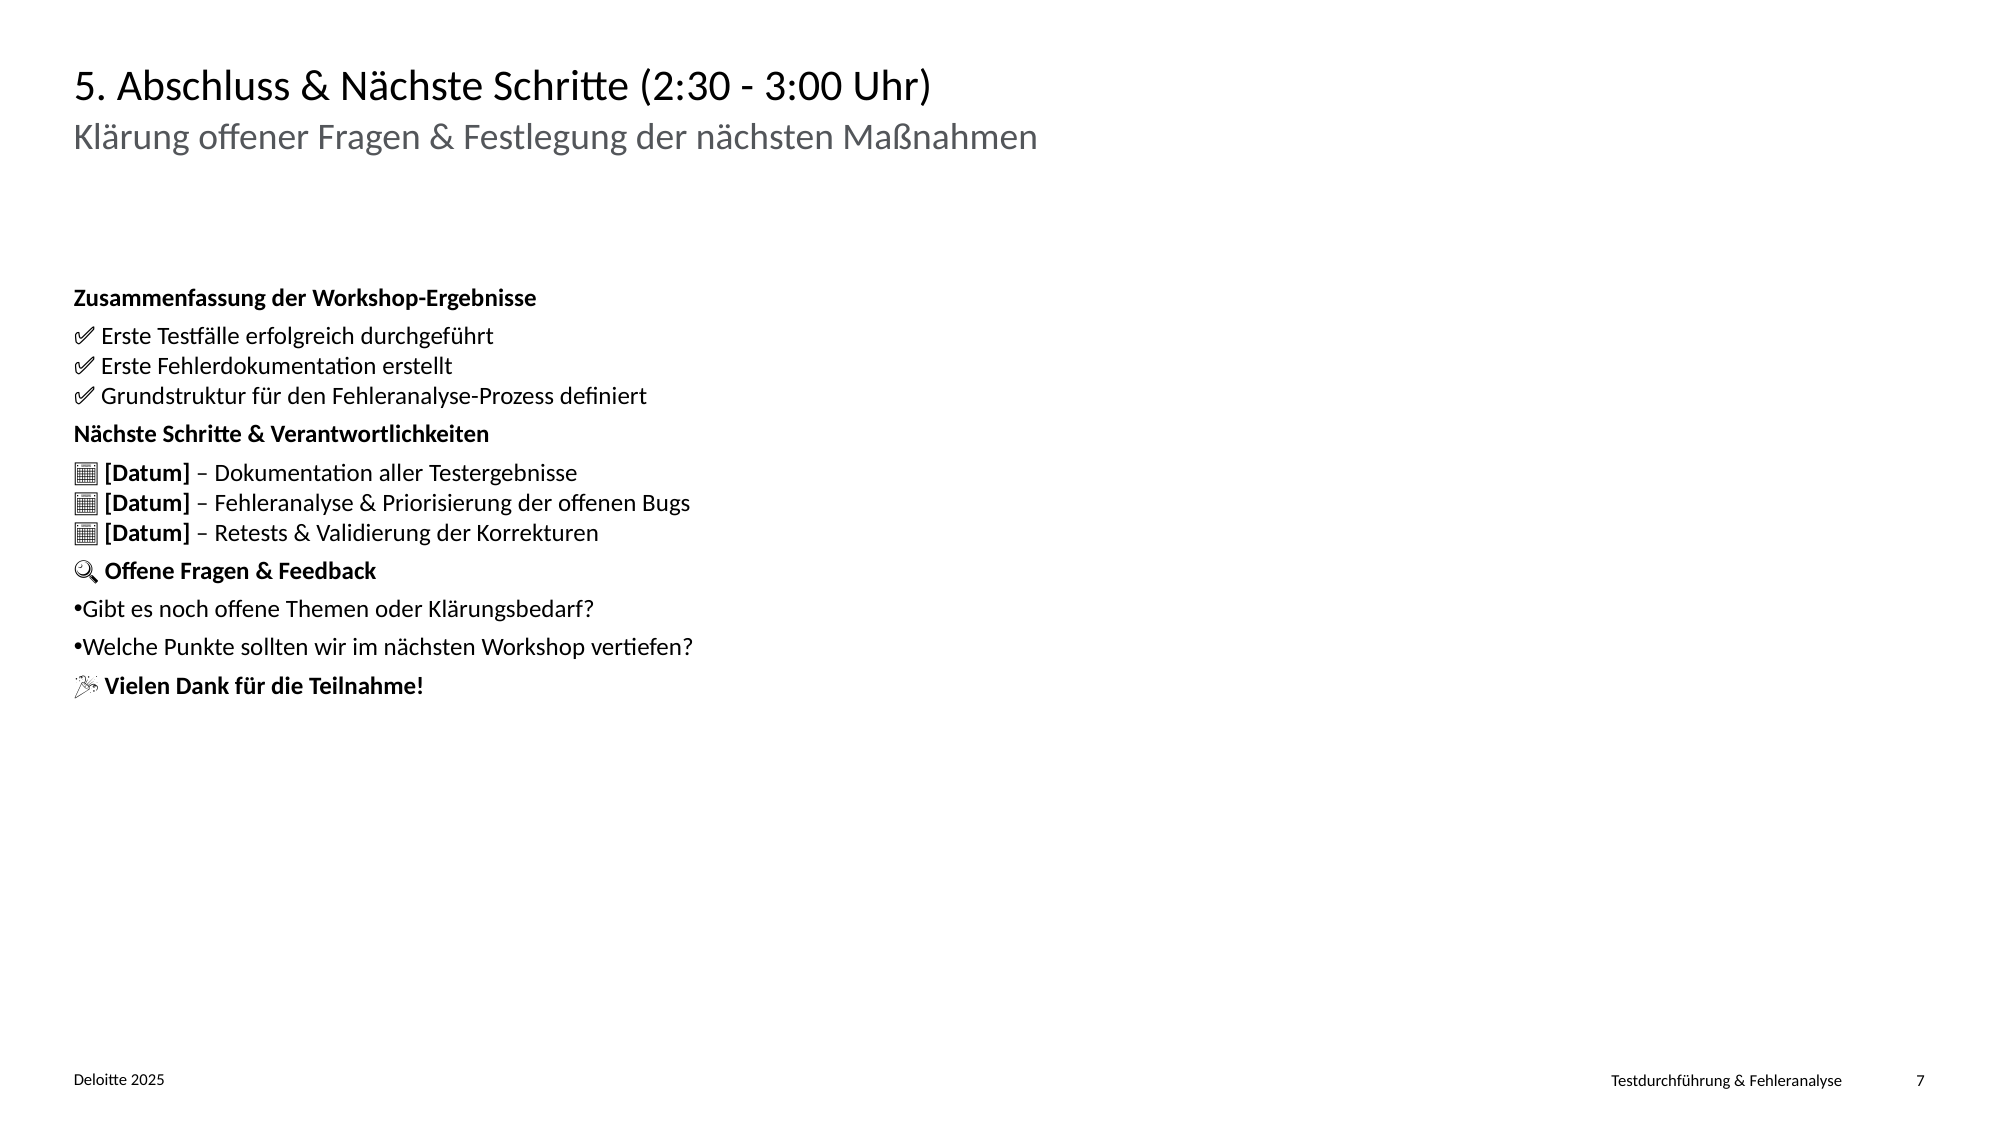

# 5. Abschluss & Nächste Schritte (2:30 - 3:00 Uhr)
Klärung offener Fragen & Festlegung der nächsten Maßnahmen
Zusammenfassung der Workshop-Ergebnisse
✅ Erste Testfälle erfolgreich durchgeführt
✅ Erste Fehlerdokumentation erstellt
✅ Grundstruktur für den Fehleranalyse-Prozess definiert
Nächste Schritte & Verantwortlichkeiten
📅 [Datum] – Dokumentation aller Testergebnisse
📅 [Datum] – Fehleranalyse & Priorisierung der offenen Bugs
📅 [Datum] – Retests & Validierung der Korrekturen
🔍 Offene Fragen & Feedback
Gibt es noch offene Themen oder Klärungsbedarf?
Welche Punkte sollten wir im nächsten Workshop vertiefen?
🎉 Vielen Dank für die Teilnahme!